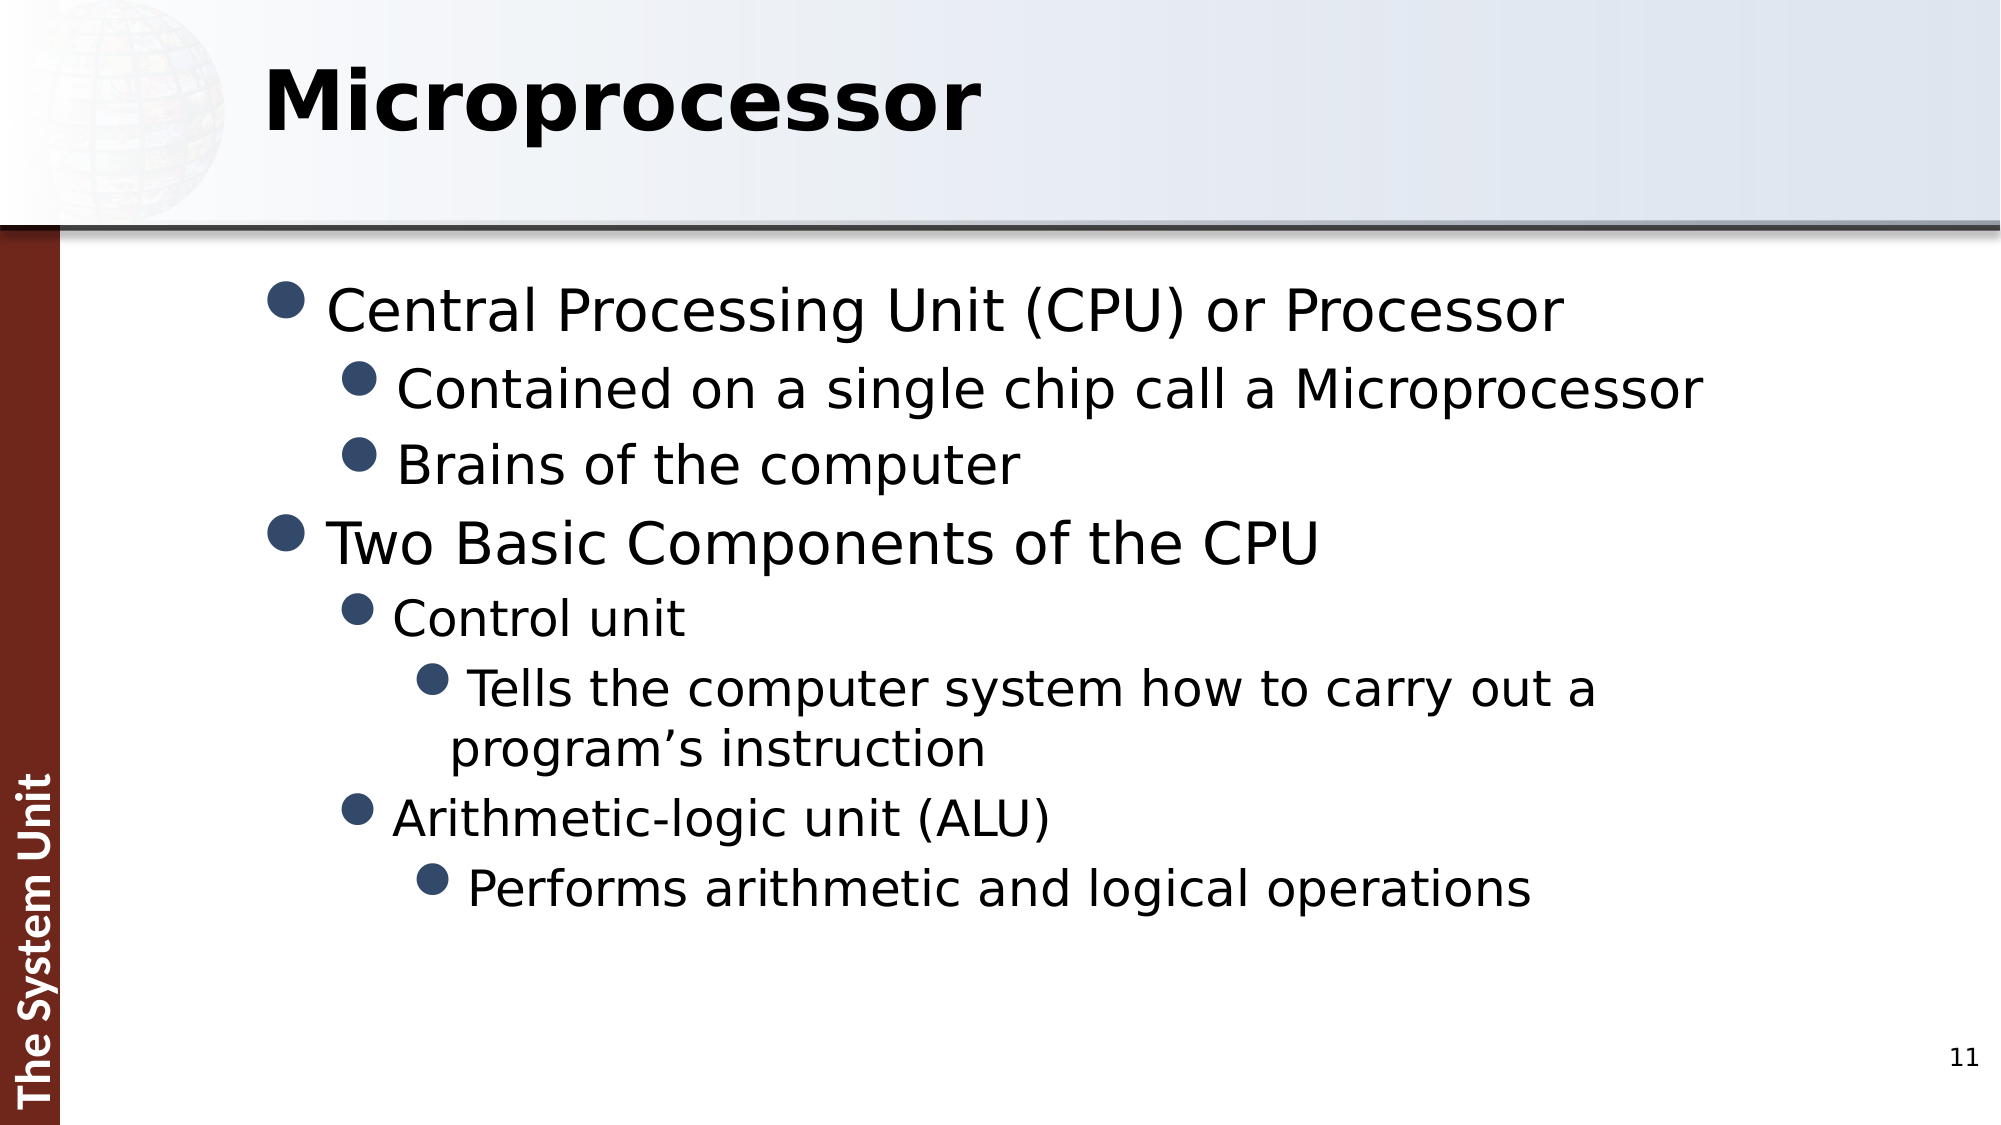

# Microprocessor
Central Processing Unit (CPU) or Processor
Contained on a single chip call a Microprocessor
Brains of the computer
Two Basic Components of the CPU
Control unit
Tells the computer system how to carry out a program’s instruction
Arithmetic-logic unit (ALU)
Performs arithmetic and logical operations

11